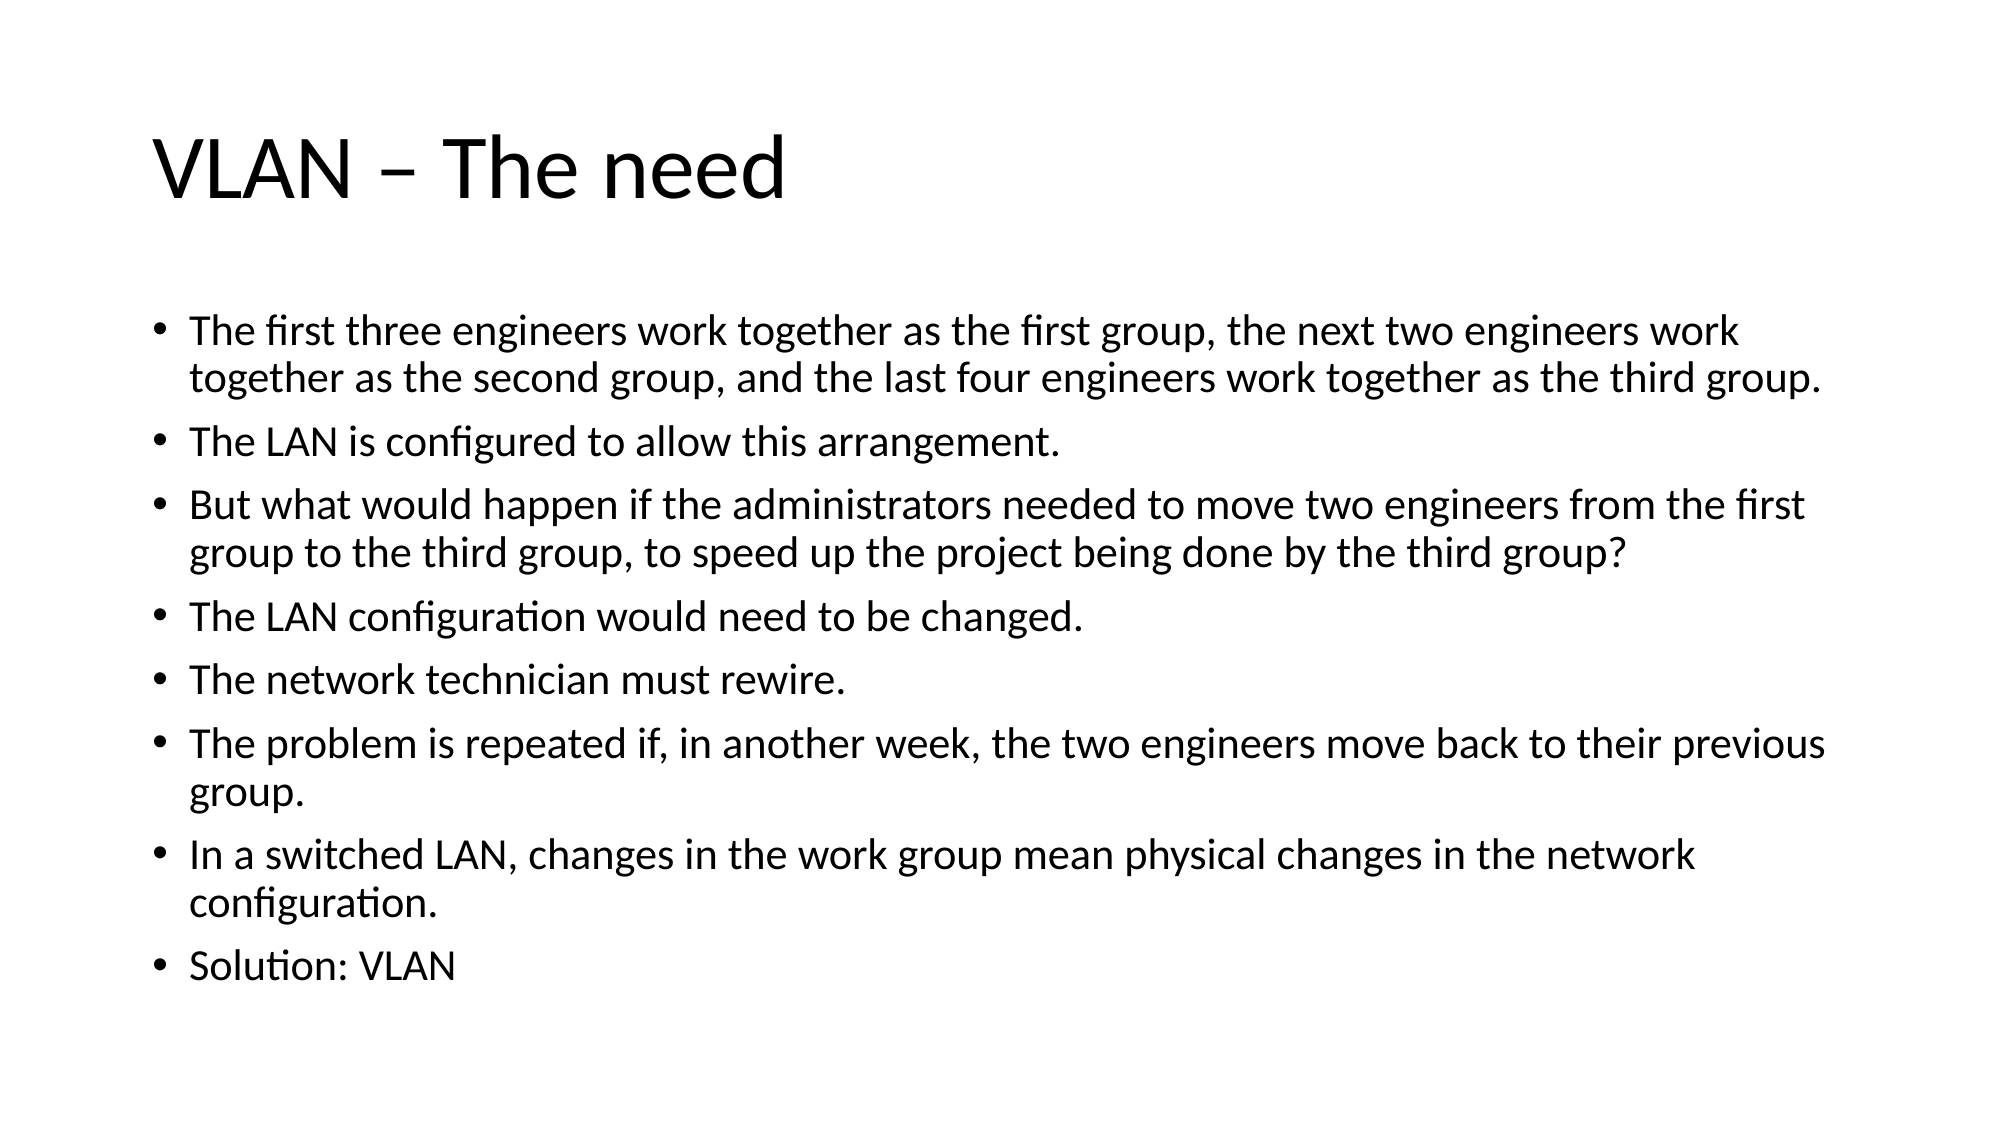

# VLAN – The need
The first three engineers work together as the first group, the next two engineers work together as the second group, and the last four engineers work together as the third group.
The LAN is configured to allow this arrangement.
But what would happen if the administrators needed to move two engineers from the first group to the third group, to speed up the project being done by the third group?
The LAN configuration would need to be changed.
The network technician must rewire.
The problem is repeated if, in another week, the two engineers move back to their previous group.
In a switched LAN, changes in the work group mean physical changes in the network configuration.
Solution: VLAN